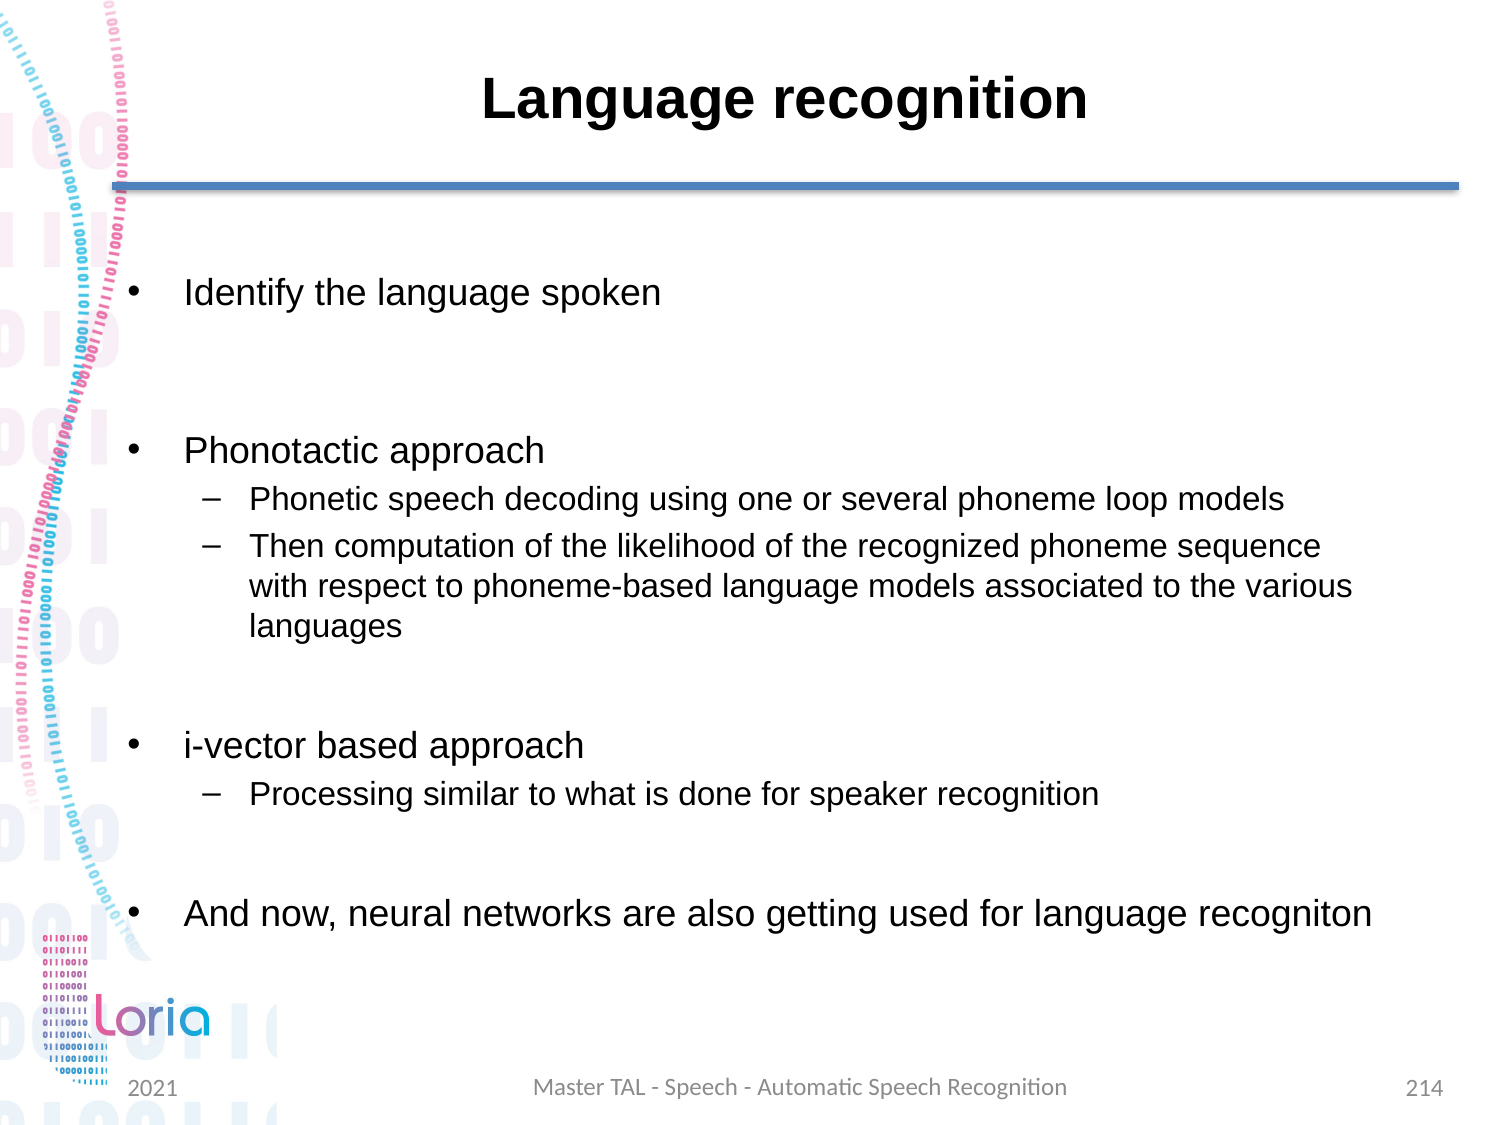

# Language recognition

Identify the language spoken

Phonotactic approach
Phonetic speech decoding using one or several phoneme loop models
Then computation of the likelihood of the recognized phoneme sequence
with respect to phoneme-based language models associated to the various languages

i-vector based approach
Processing similar to what is done for speaker recognition

And now, neural networks are also getting used for language recogniton
Master TAL - Speech - Automatic Speech Recognition
2021
214